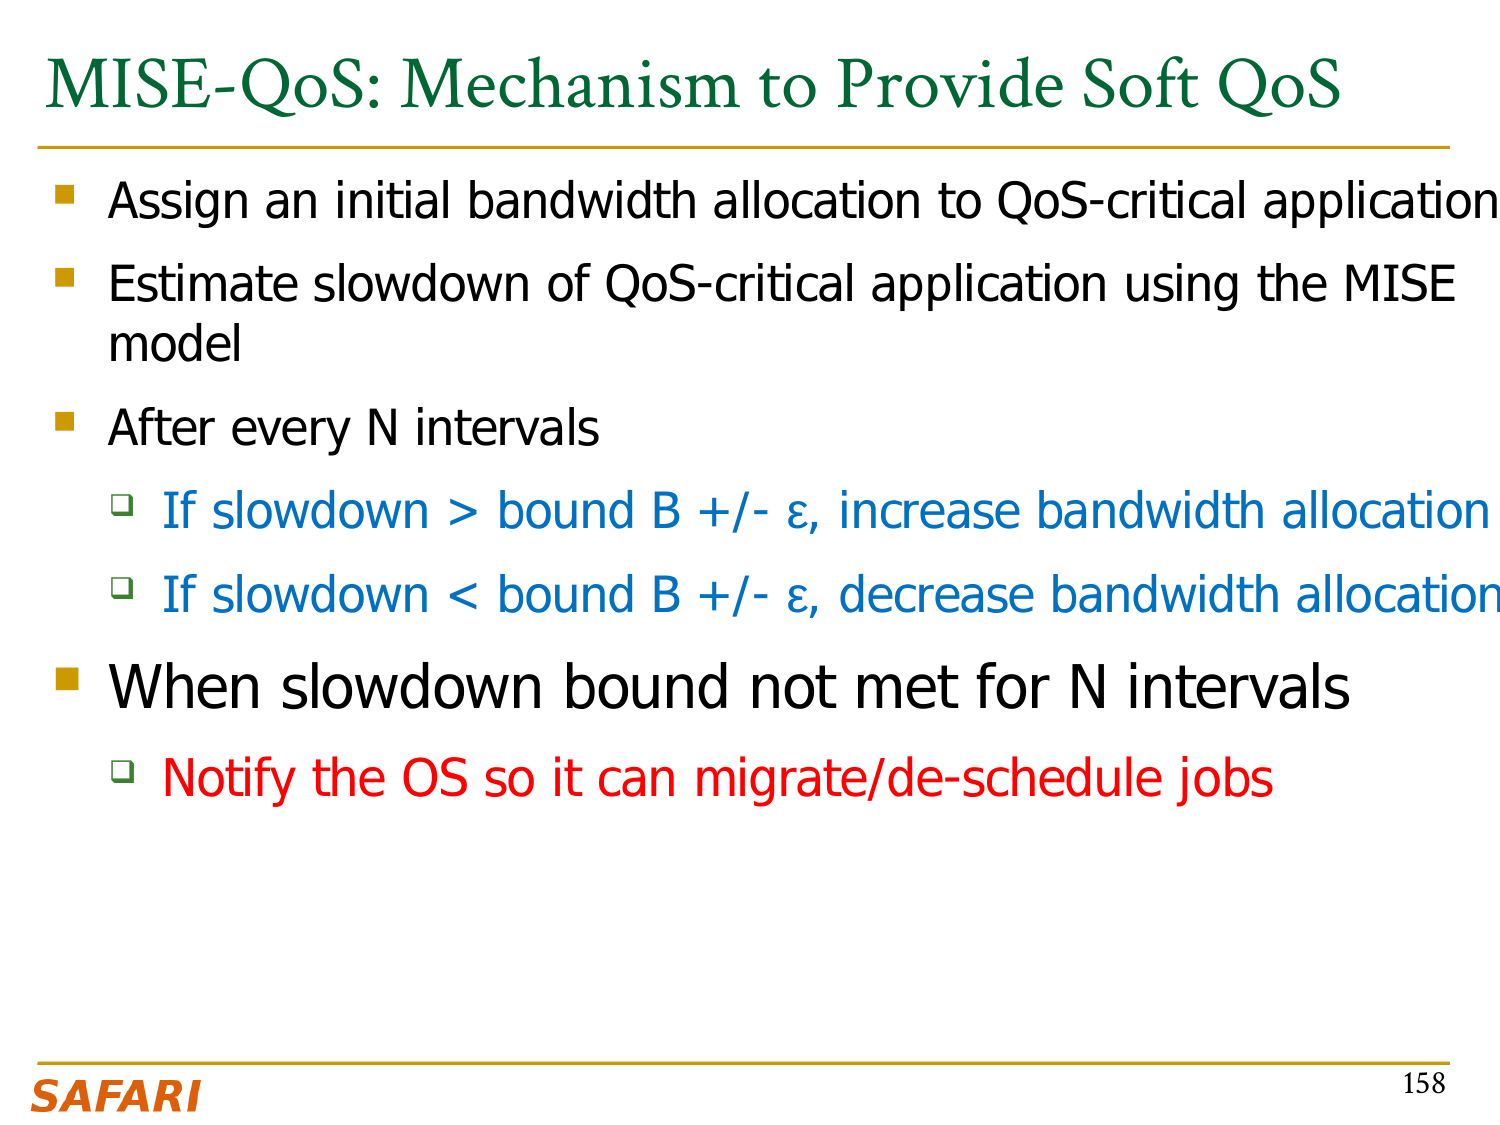

# MISE-QoS: Mechanism to Provide Soft QoS
Assign an initial bandwidth allocation to QoS-critical application
Estimate slowdown of QoS-critical application using the MISE model
After every N intervals
If slowdown > bound B +/- ε, increase bandwidth allocation
If slowdown < bound B +/- ε, decrease bandwidth allocation
When slowdown bound not met for N intervals
Notify the OS so it can migrate/de-schedule jobs
158